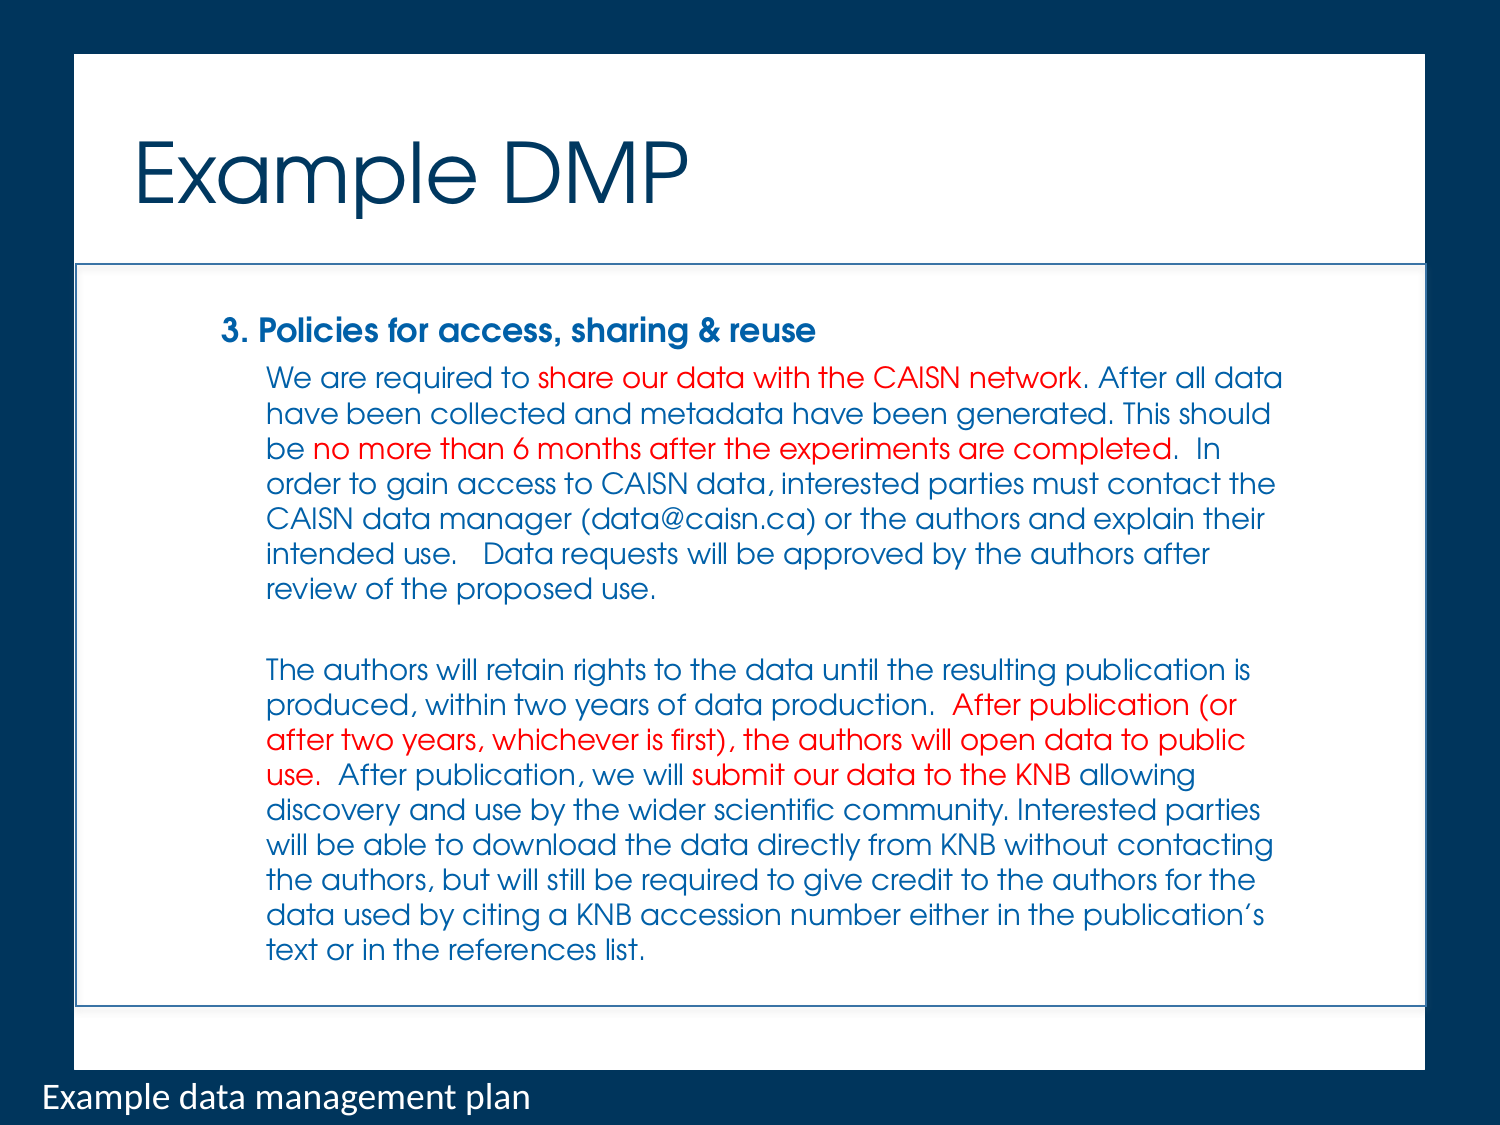

Example DMP

3. Policies for access, sharing & reuse
	We are required to share our data with the CAISN network. After all data have been collected and metadata have been generated. This should be no more than 6 months after the experiments are completed.  In order to gain access to CAISN data, interested parties must contact the CAISN data manager (data@caisn.ca) or the authors and explain their intended use.   Data requests will be approved by the authors after review of the proposed use.

	The authors will retain rights to the data until the resulting publication is produced, within two years of data production.  After publication (or after two years, whichever is first), the authors will open data to public use.  After publication, we will submit our data to the KNB allowing discovery and use by the wider scientific community. Interested parties will be able to download the data directly from KNB without contacting the authors, but will still be required to give credit to the authors for the data used by citing a KNB accession number either in the publication’s text or in the references list.

Example data management plan